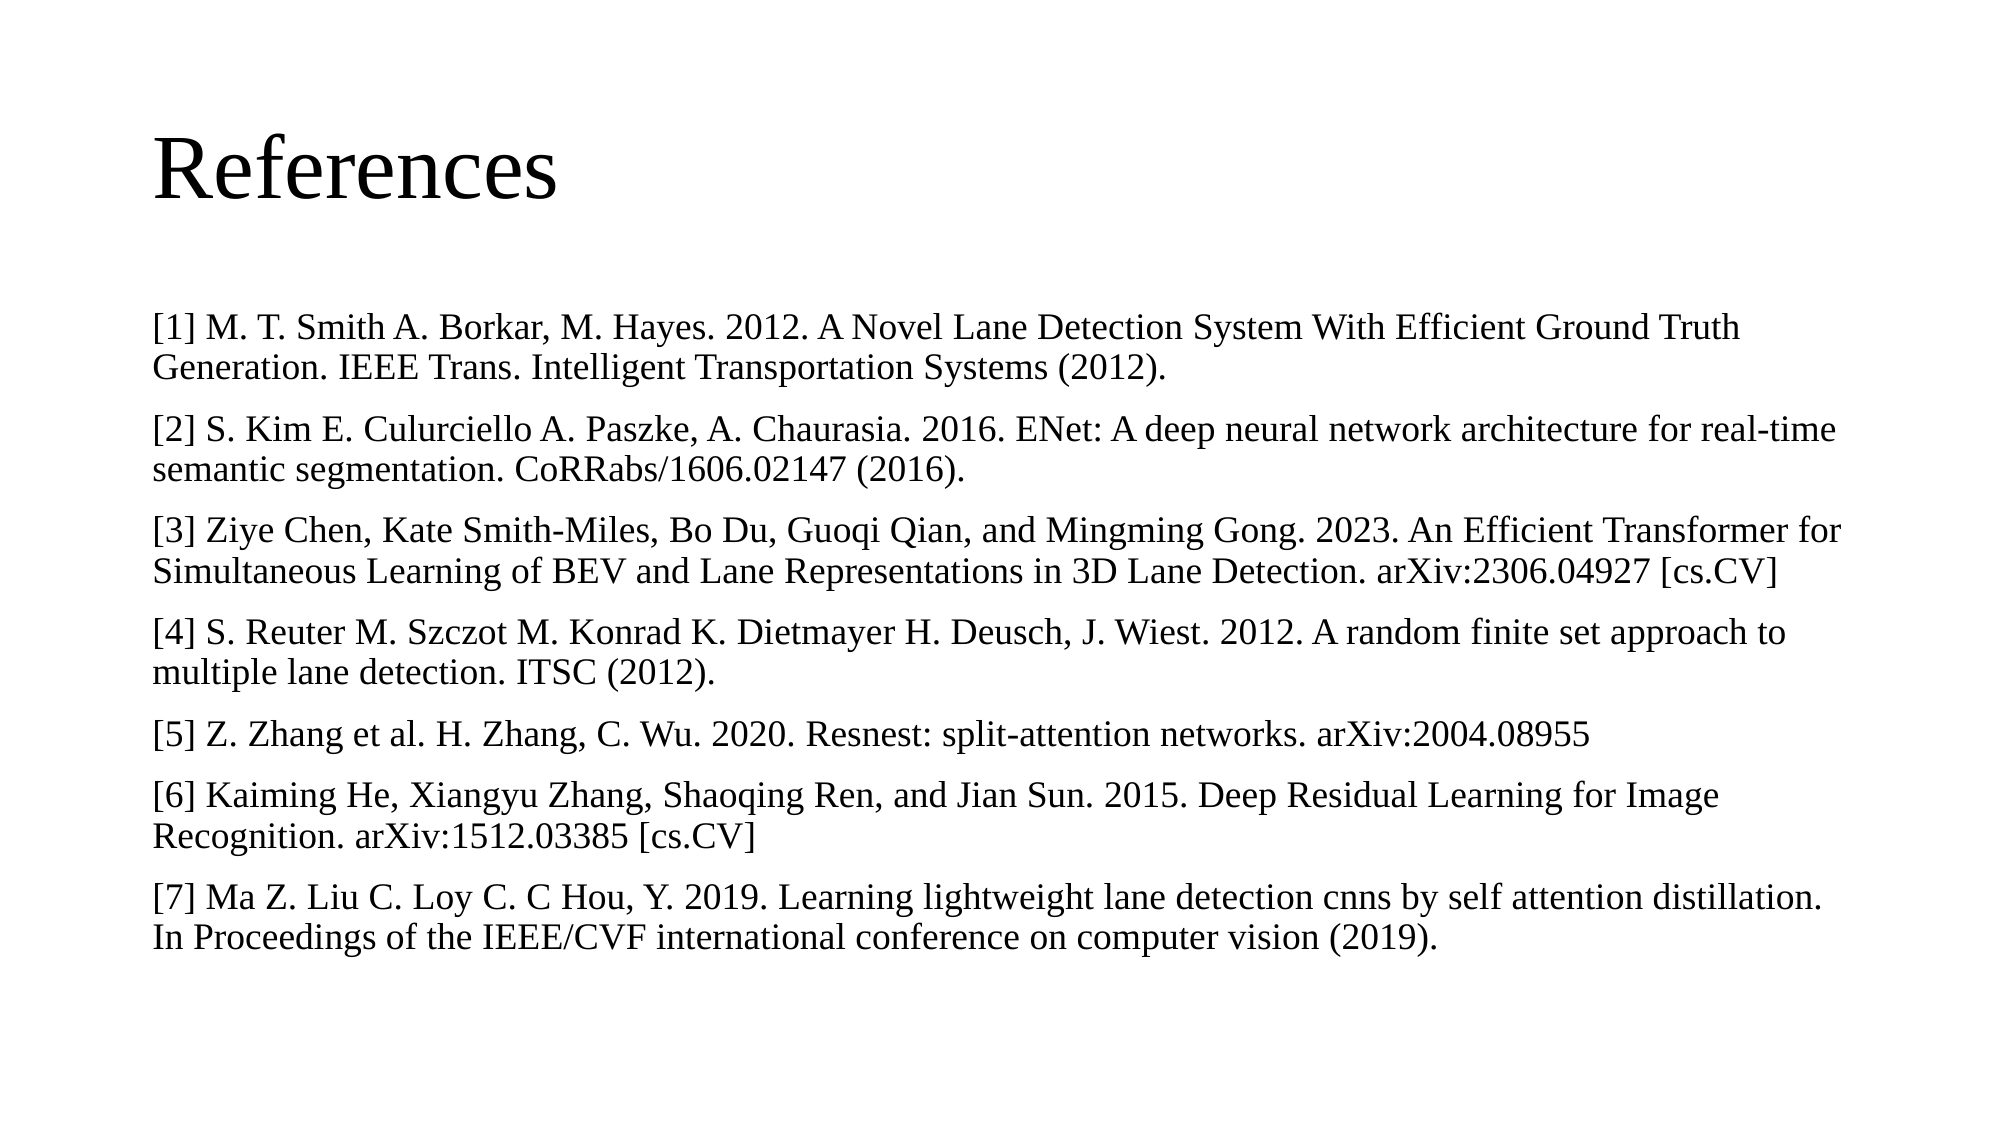

# References
[1] M. T. Smith A. Borkar, M. Hayes. 2012. A Novel Lane Detection System With Efficient Ground Truth Generation. IEEE Trans. Intelligent Transportation Systems (2012).
[2] S. Kim E. Culurciello A. Paszke, A. Chaurasia. 2016. ENet: A deep neural network architecture for real-time semantic segmentation. CoRRabs/1606.02147 (2016).
[3] Ziye Chen, Kate Smith-Miles, Bo Du, Guoqi Qian, and Mingming Gong. 2023. An Efficient Transformer for Simultaneous Learning of BEV and Lane Representations in 3D Lane Detection. arXiv:2306.04927 [cs.CV]
[4] S. Reuter M. Szczot M. Konrad K. Dietmayer H. Deusch, J. Wiest. 2012. A random finite set approach to multiple lane detection. ITSC (2012).
[5] Z. Zhang et al. H. Zhang, C. Wu. 2020. Resnest: split-attention networks. arXiv:2004.08955
[6] Kaiming He, Xiangyu Zhang, Shaoqing Ren, and Jian Sun. 2015. Deep Residual Learning for Image Recognition. arXiv:1512.03385 [cs.CV]
[7] Ma Z. Liu C. Loy C. C Hou, Y. 2019. Learning lightweight lane detection cnns by self attention distillation. In Proceedings of the IEEE/CVF international conference on computer vision (2019).